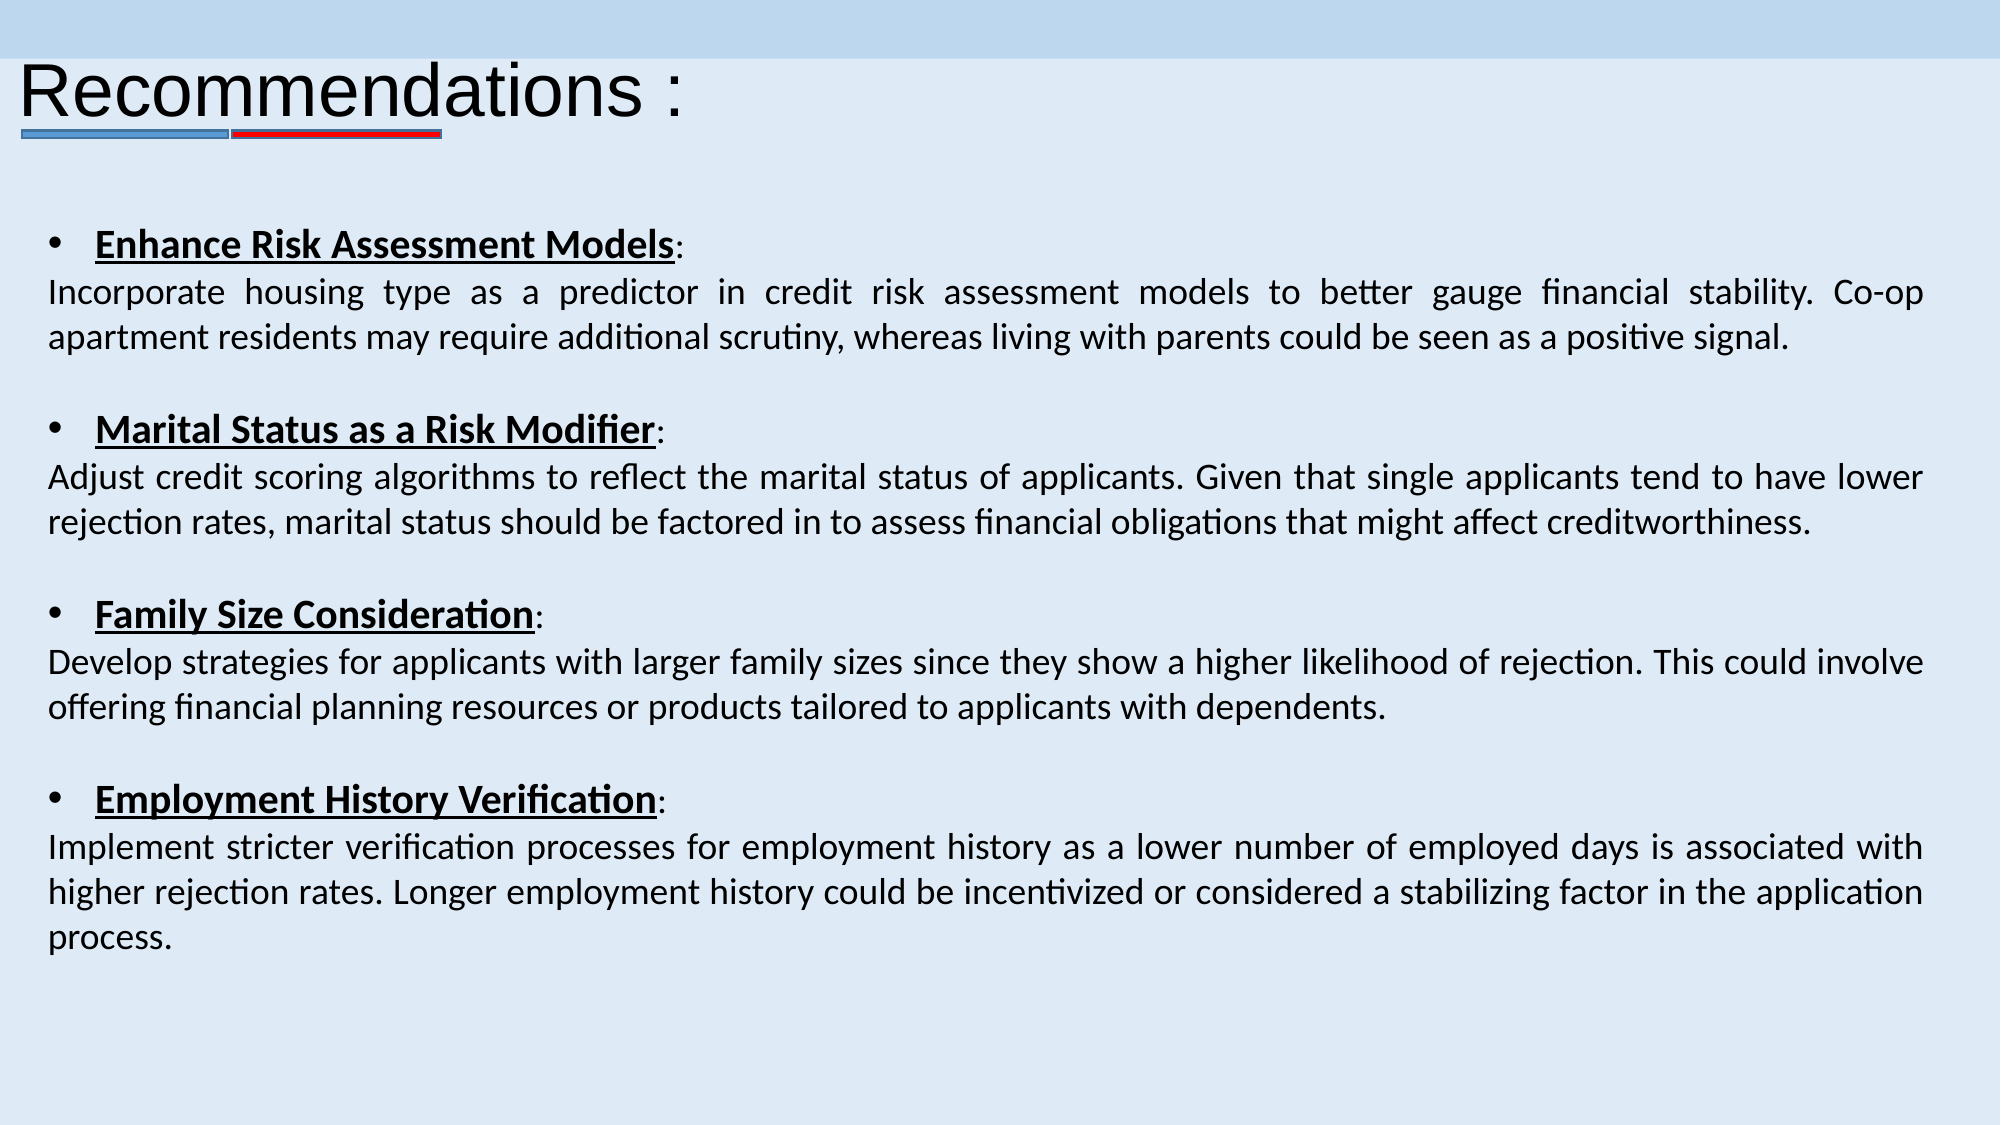

Recommendations :

Enhance Risk Assessment Models:
Incorporate housing type as a predictor in credit risk assessment models to better gauge financial stability. Co-op apartment residents may require additional scrutiny, whereas living with parents could be seen as a positive signal.

Marital Status as a Risk Modifier:
Adjust credit scoring algorithms to reflect the marital status of applicants. Given that single applicants tend to have lower rejection rates, marital status should be factored in to assess financial obligations that might affect creditworthiness.

Family Size Consideration:
Develop strategies for applicants with larger family sizes since they show a higher likelihood of rejection. This could involve offering financial planning resources or products tailored to applicants with dependents.

Employment History Verification:
Implement stricter verification processes for employment history as a lower number of employed days is associated with higher rejection rates. Longer employment history could be incentivized or considered a stabilizing factor in the application process.